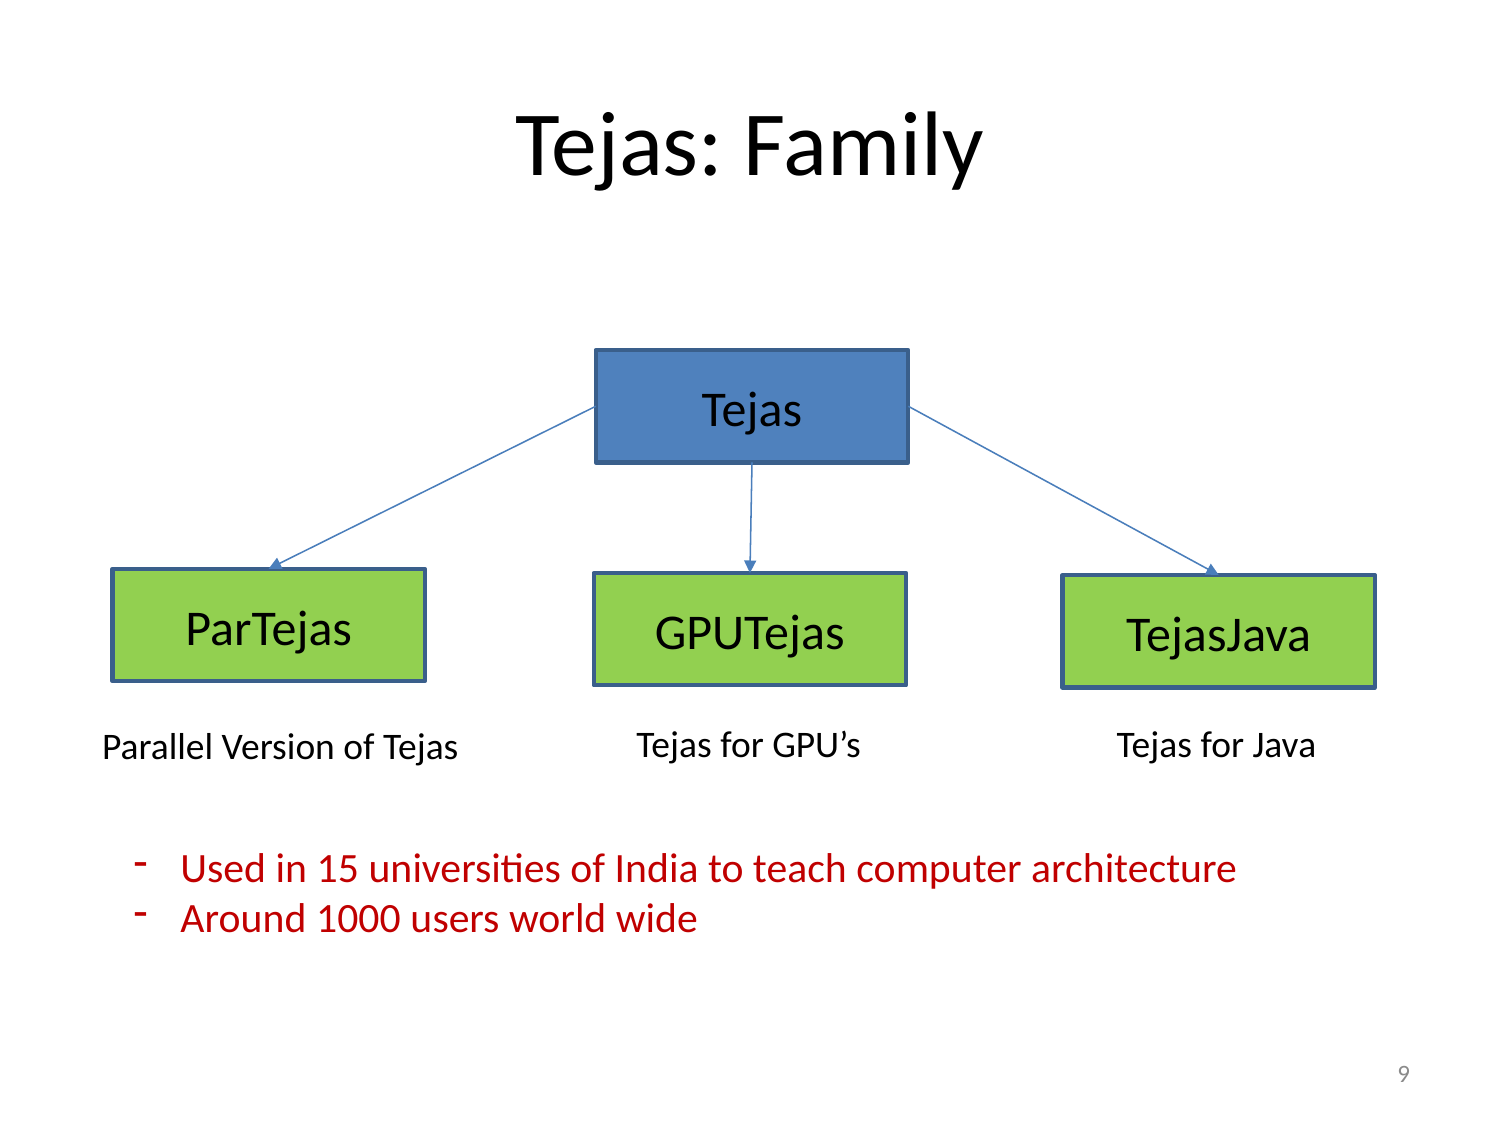

# Tejas: Family
Tejas
ParTejas
GPUTejas
TejasJava
Tejas for GPU’s
Tejas for Java
Parallel Version of Tejas
Used in 15 universities of India to teach computer architecture
Around 1000 users world wide
9